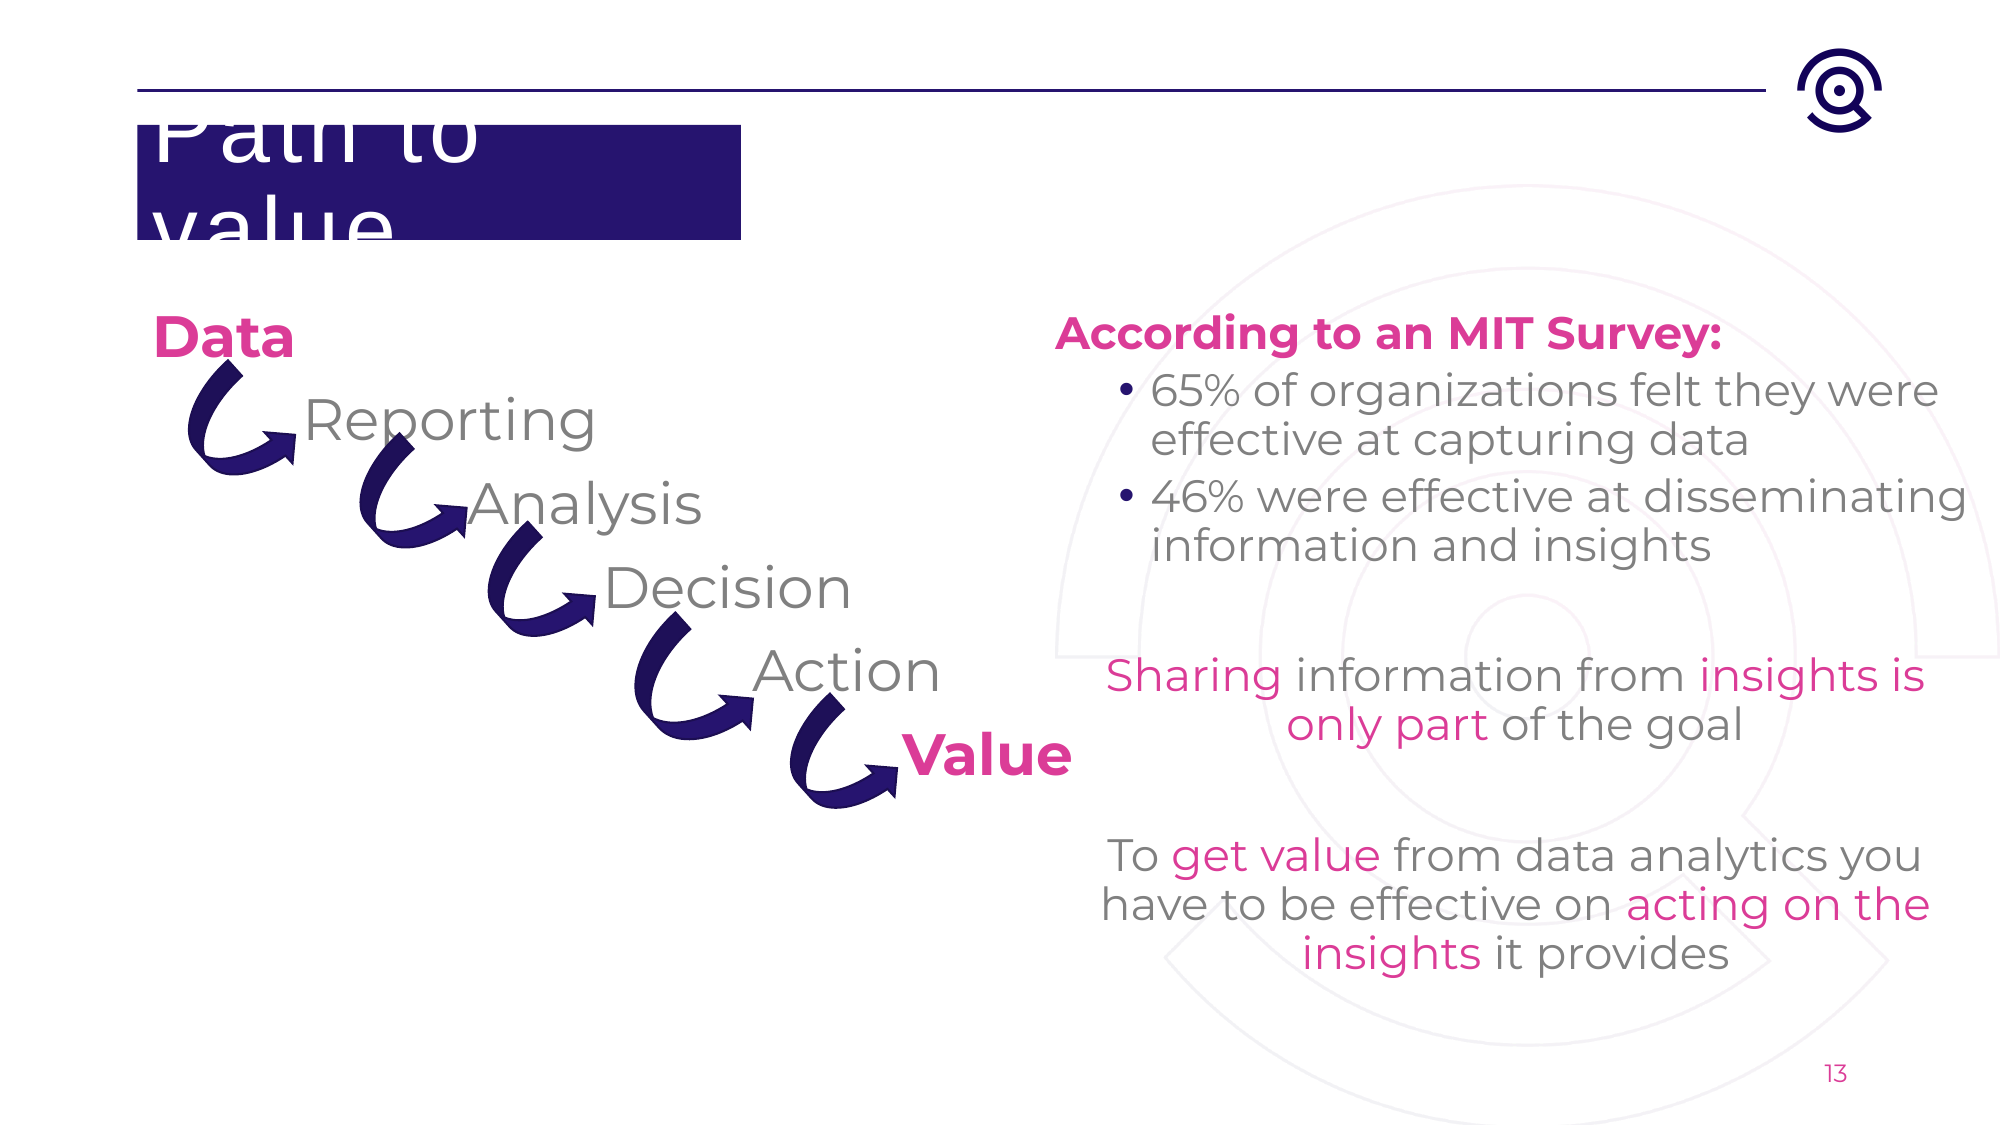

# Path to value
Data
	Reporting
		 Analysis
			Decision
				Action
					Value
According to an MIT Survey:
65% of organizations felt they were effective at capturing data
46% were effective at disseminating information and insights

Sharing information from insights is only part of the goal

To get value from data analytics you have to be effective on acting on the insights it provides

13